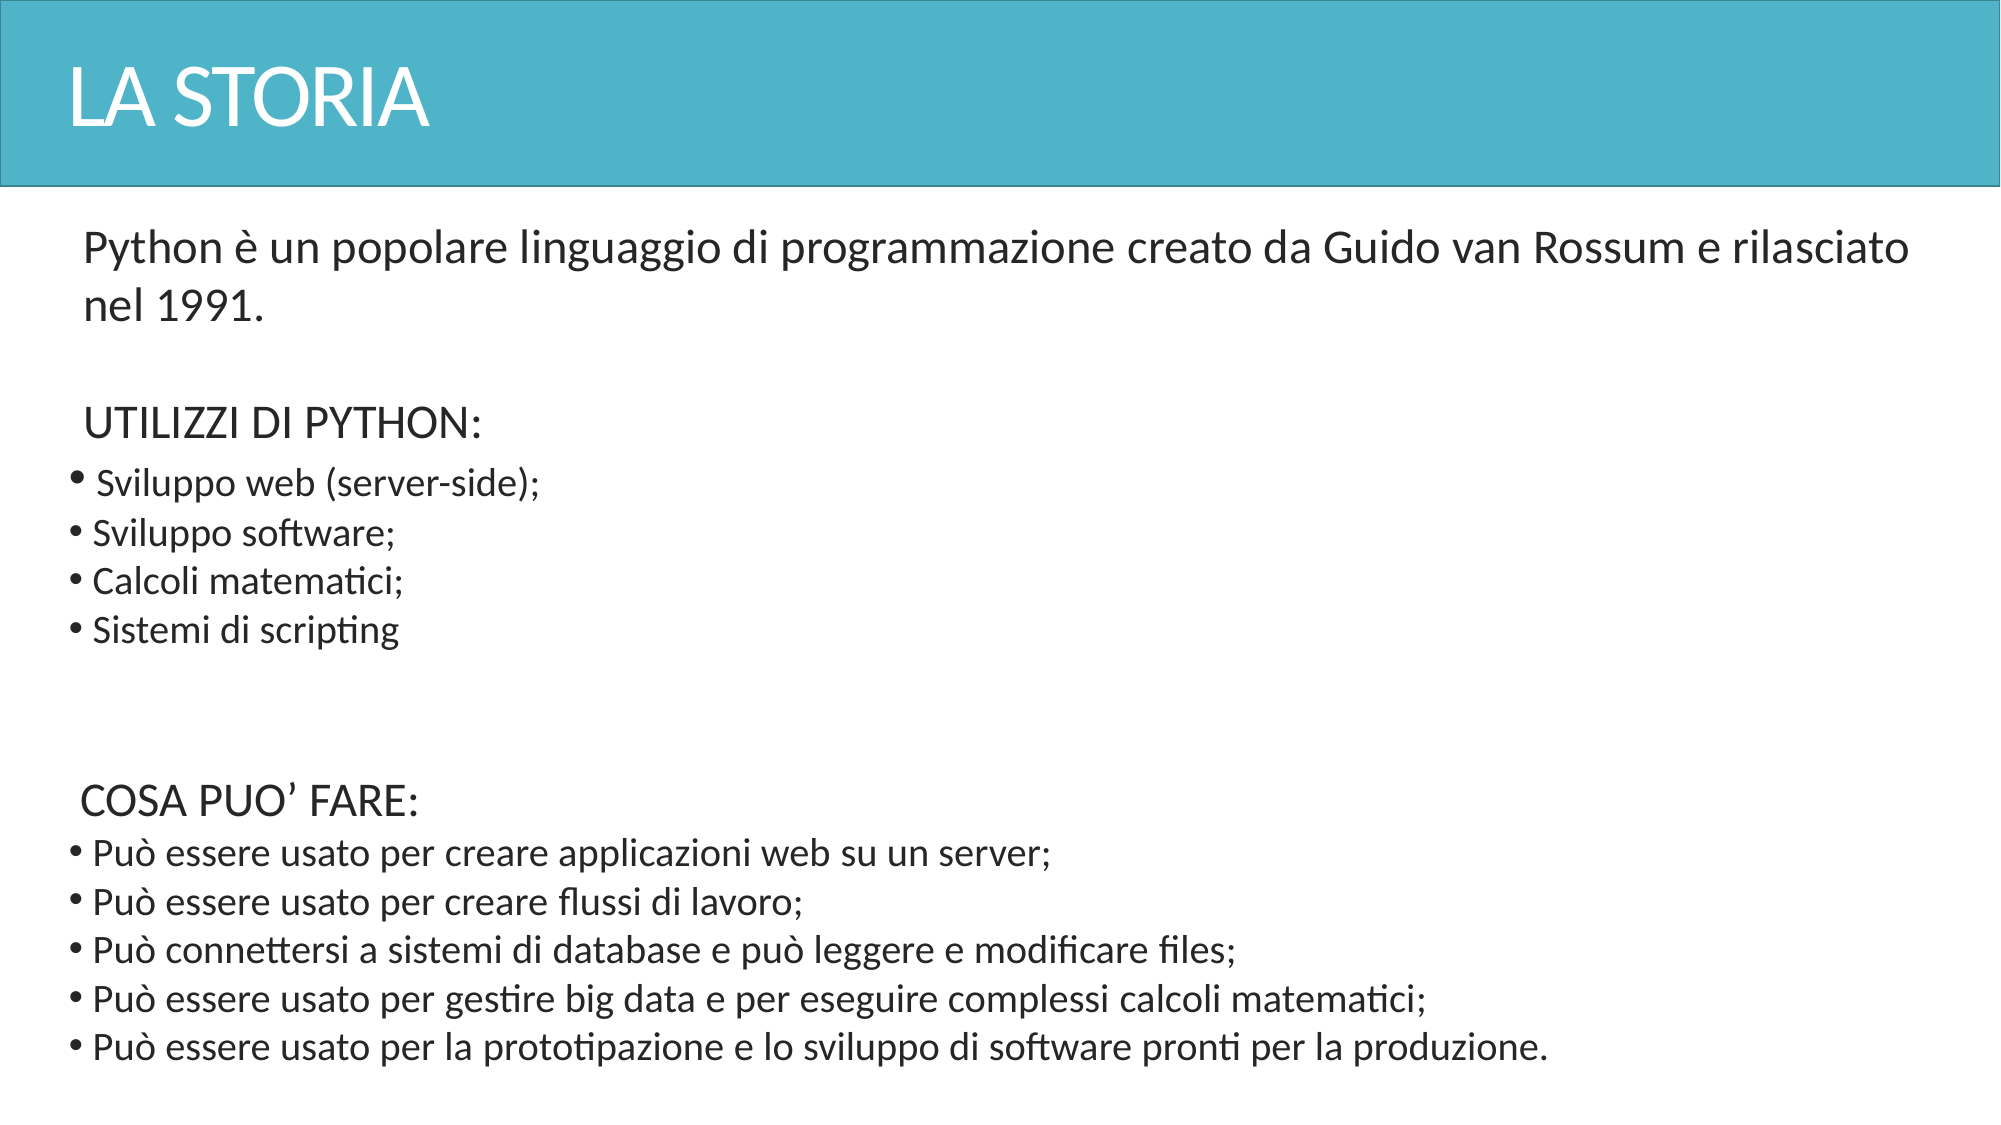

# LA STORIA
Python è un popolare linguaggio di programmazione creato da Guido van Rossum e rilasciato nel 1991.
UTILIZZI DI PYTHON:
 Sviluppo web (server-side);
 Sviluppo software;
 Calcoli matematici;
 Sistemi di scripting

 COSA PUO’ FARE:
 Può essere usato per creare applicazioni web su un server;
 Può essere usato per creare flussi di lavoro;
 Può connettersi a sistemi di database e può leggere e modificare files;
 Può essere usato per gestire big data e per eseguire complessi calcoli matematici;
 Può essere usato per la prototipazione e lo sviluppo di software pronti per la produzione.